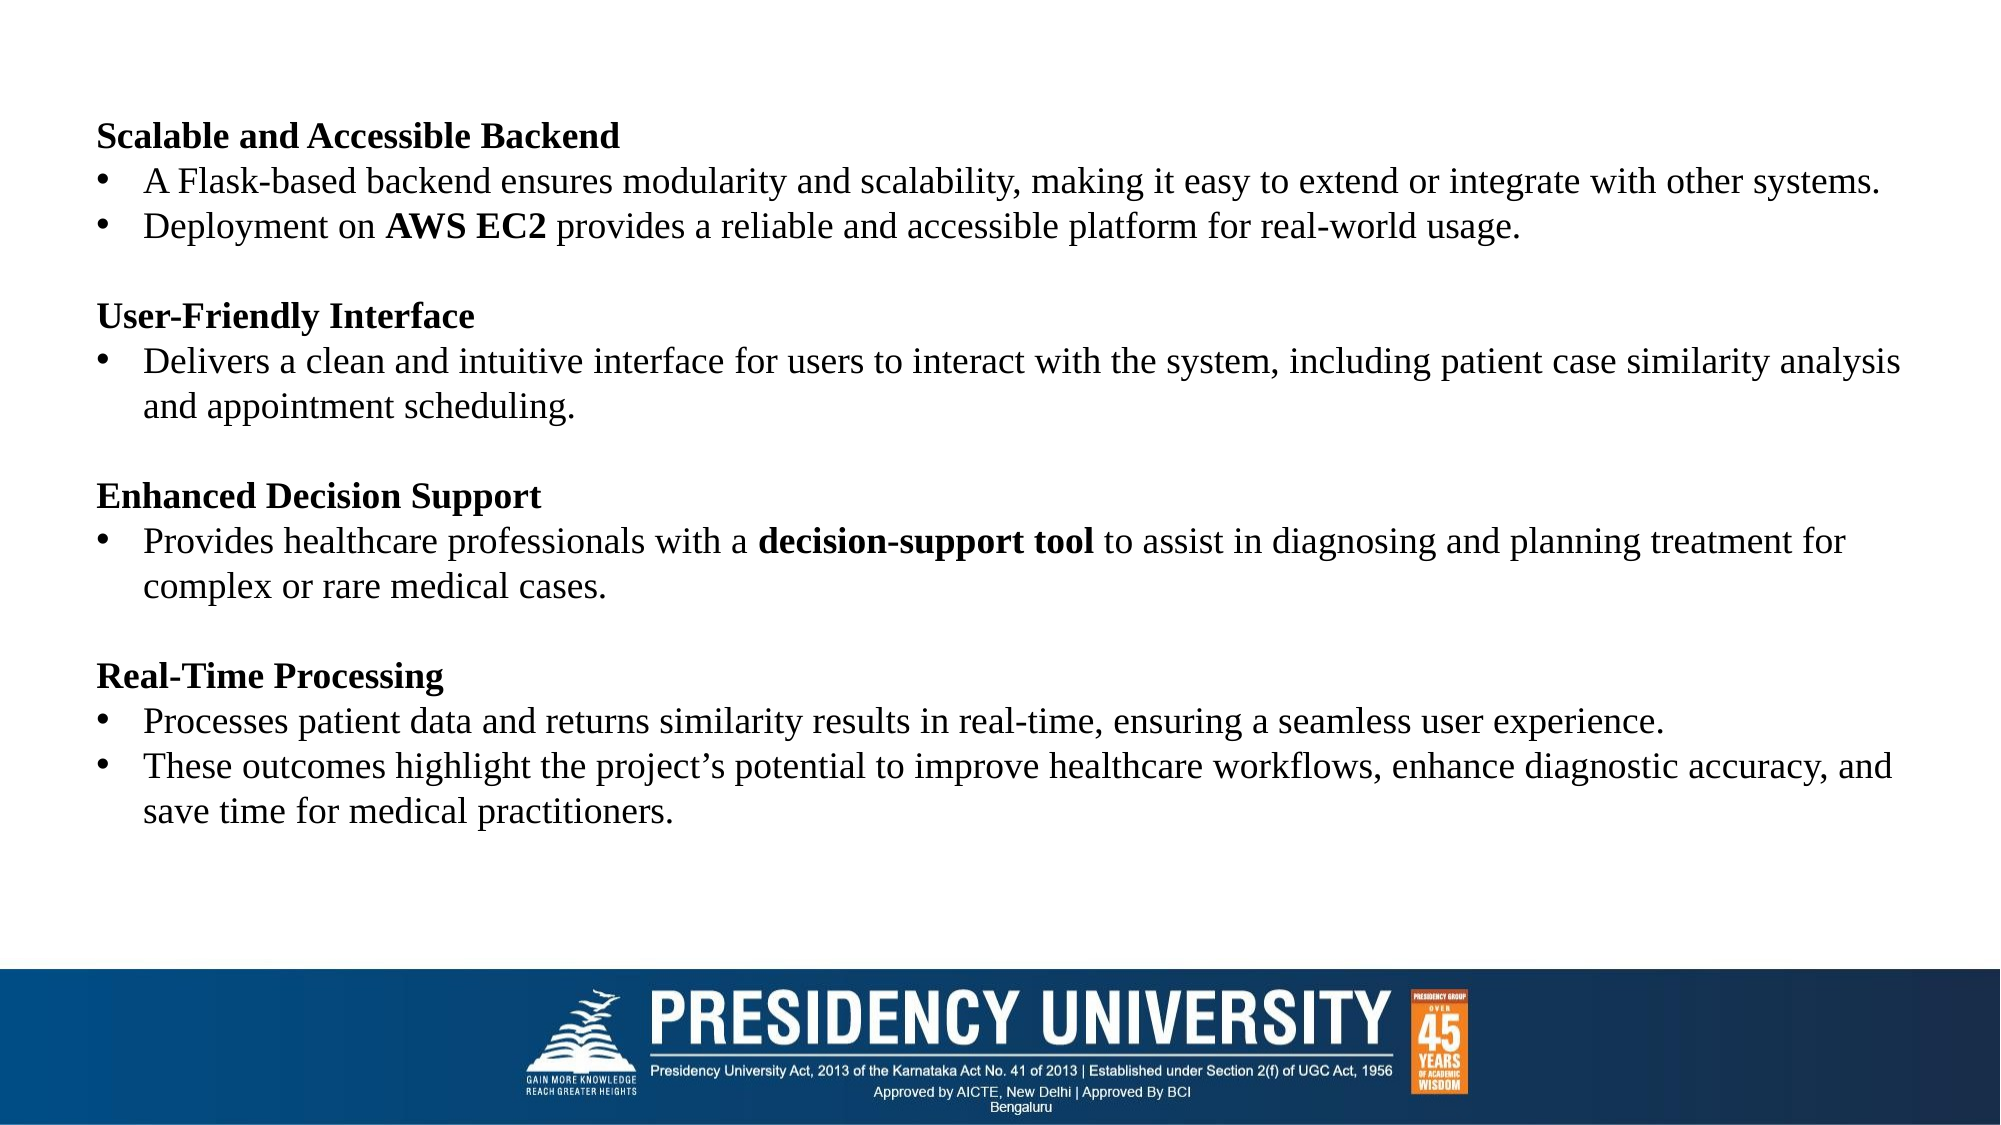

Scalable and Accessible Backend
A Flask-based backend ensures modularity and scalability, making it easy to extend or integrate with other systems.
Deployment on AWS EC2 provides a reliable and accessible platform for real-world usage.

User-Friendly Interface
Delivers a clean and intuitive interface for users to interact with the system, including patient case similarity analysis and appointment scheduling.

Enhanced Decision Support
Provides healthcare professionals with a decision-support tool to assist in diagnosing and planning treatment for complex or rare medical cases.

Real-Time Processing
Processes patient data and returns similarity results in real-time, ensuring a seamless user experience.
These outcomes highlight the project’s potential to improve healthcare workflows, enhance diagnostic accuracy, and save time for medical practitioners.